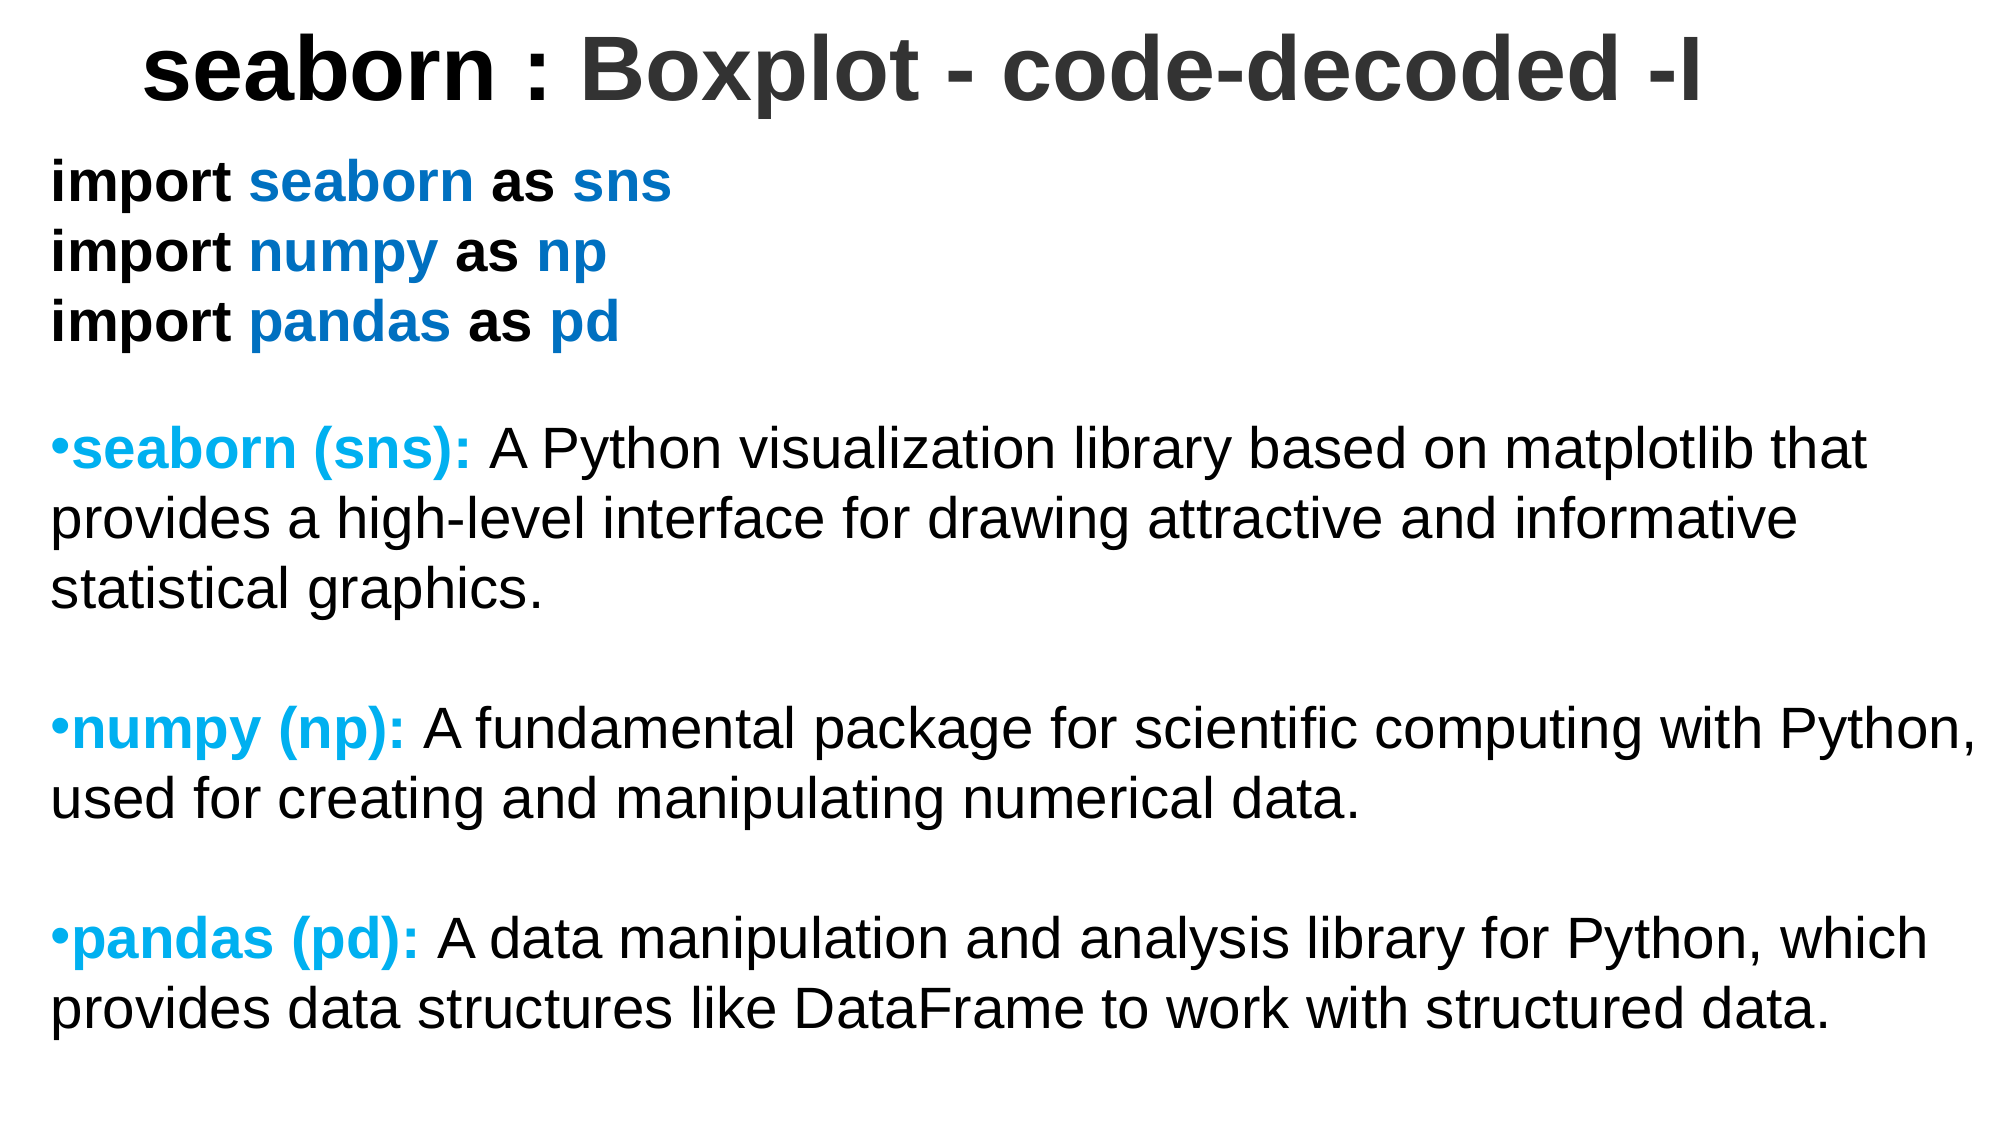

# seaborn : Boxplot - code-decoded -I
import seaborn as sns
import numpy as np
import pandas as pd

seaborn (sns): A Python visualization library based on matplotlib that provides a high-level interface for drawing attractive and informative statistical graphics.

numpy (np): A fundamental package for scientific computing with Python, used for creating and manipulating numerical data.

pandas (pd): A data manipulation and analysis library for Python, which provides data structures like DataFrame to work with structured data.